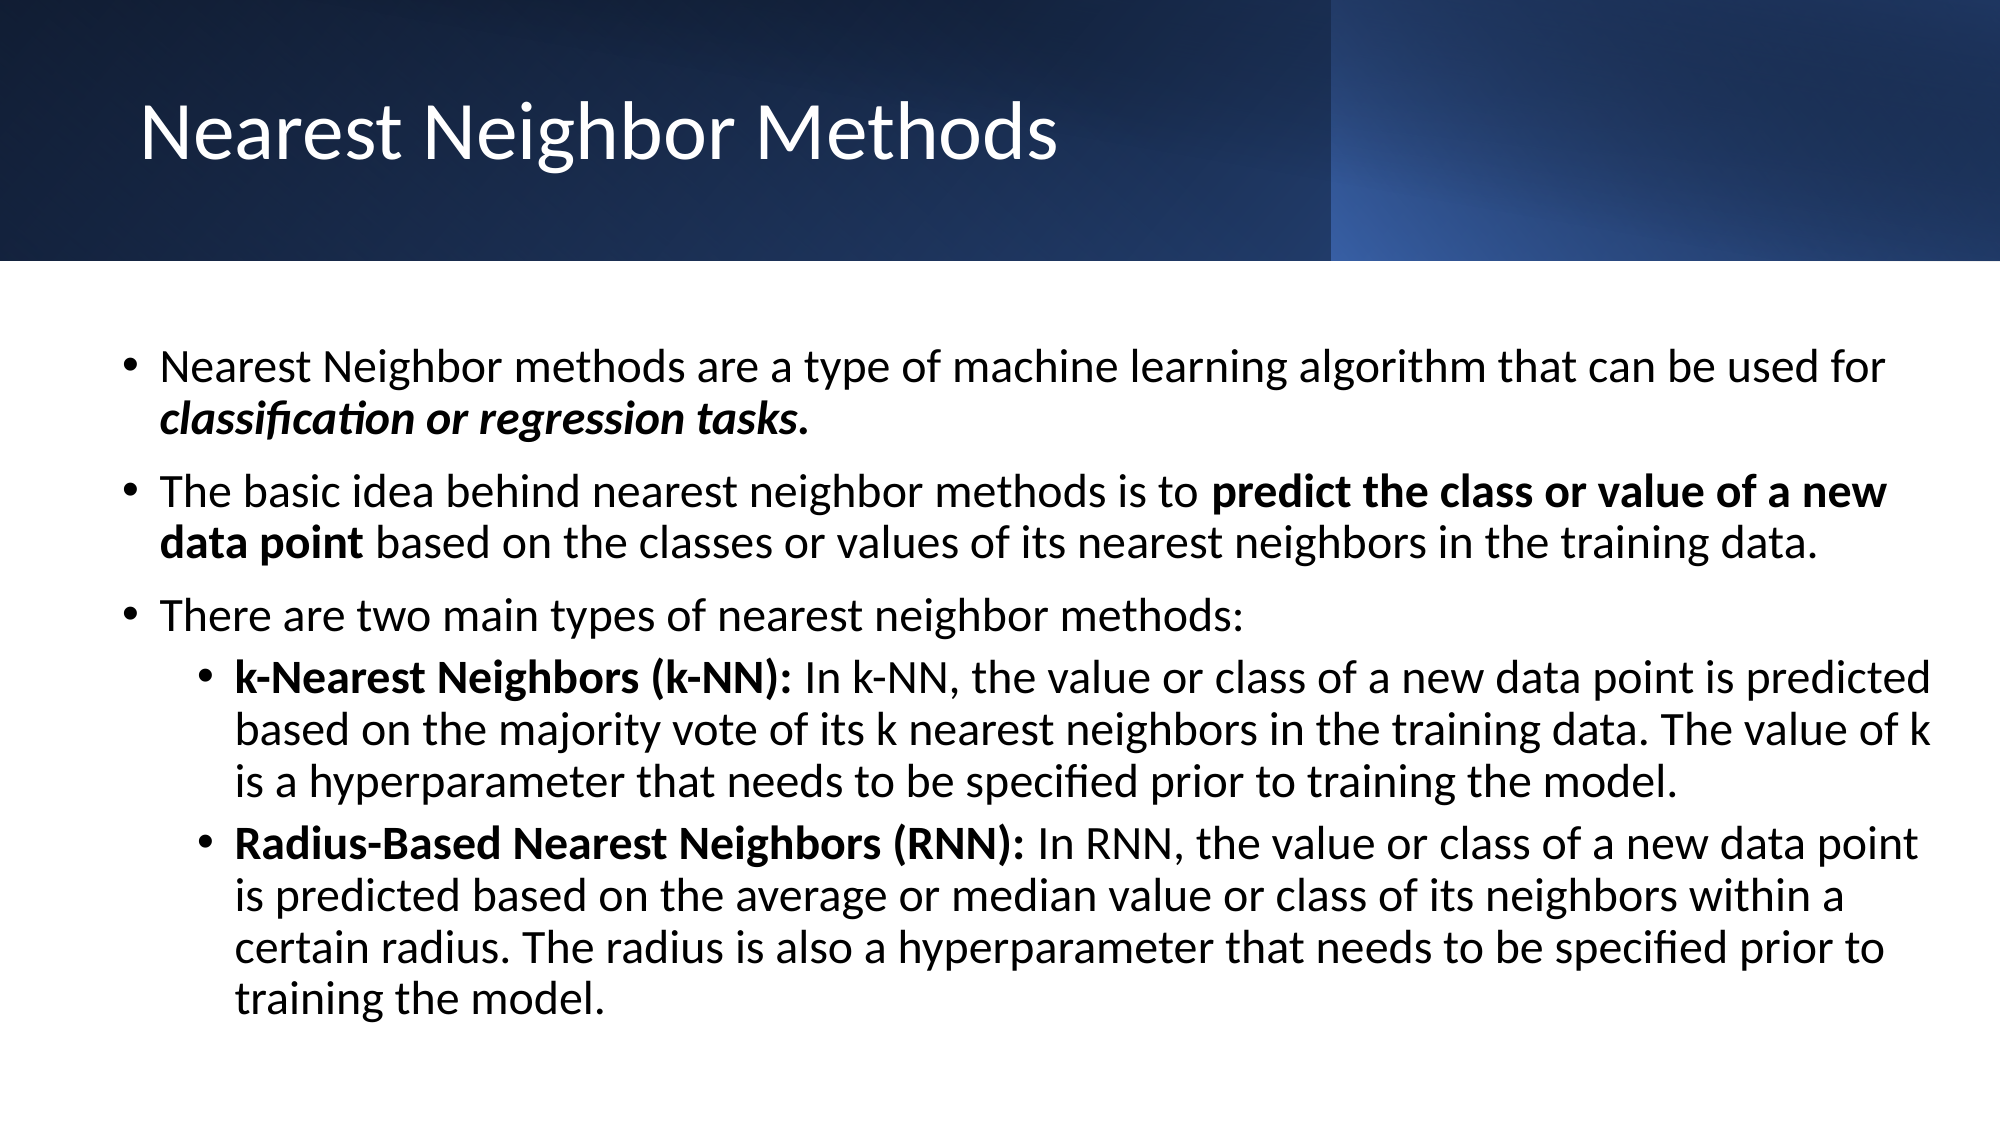

# Nearest Neighbor Methods
Nearest Neighbor methods are a type of machine learning algorithm that can be used for classification or regression tasks.
The basic idea behind nearest neighbor methods is to predict the class or value of a new data point based on the classes or values of its nearest neighbors in the training data.
There are two main types of nearest neighbor methods:
k-Nearest Neighbors (k-NN): In k-NN, the value or class of a new data point is predicted based on the majority vote of its k nearest neighbors in the training data. The value of k is a hyperparameter that needs to be specified prior to training the model.
Radius-Based Nearest Neighbors (RNN): In RNN, the value or class of a new data point is predicted based on the average or median value or class of its neighbors within a certain radius. The radius is also a hyperparameter that needs to be specified prior to training the model.